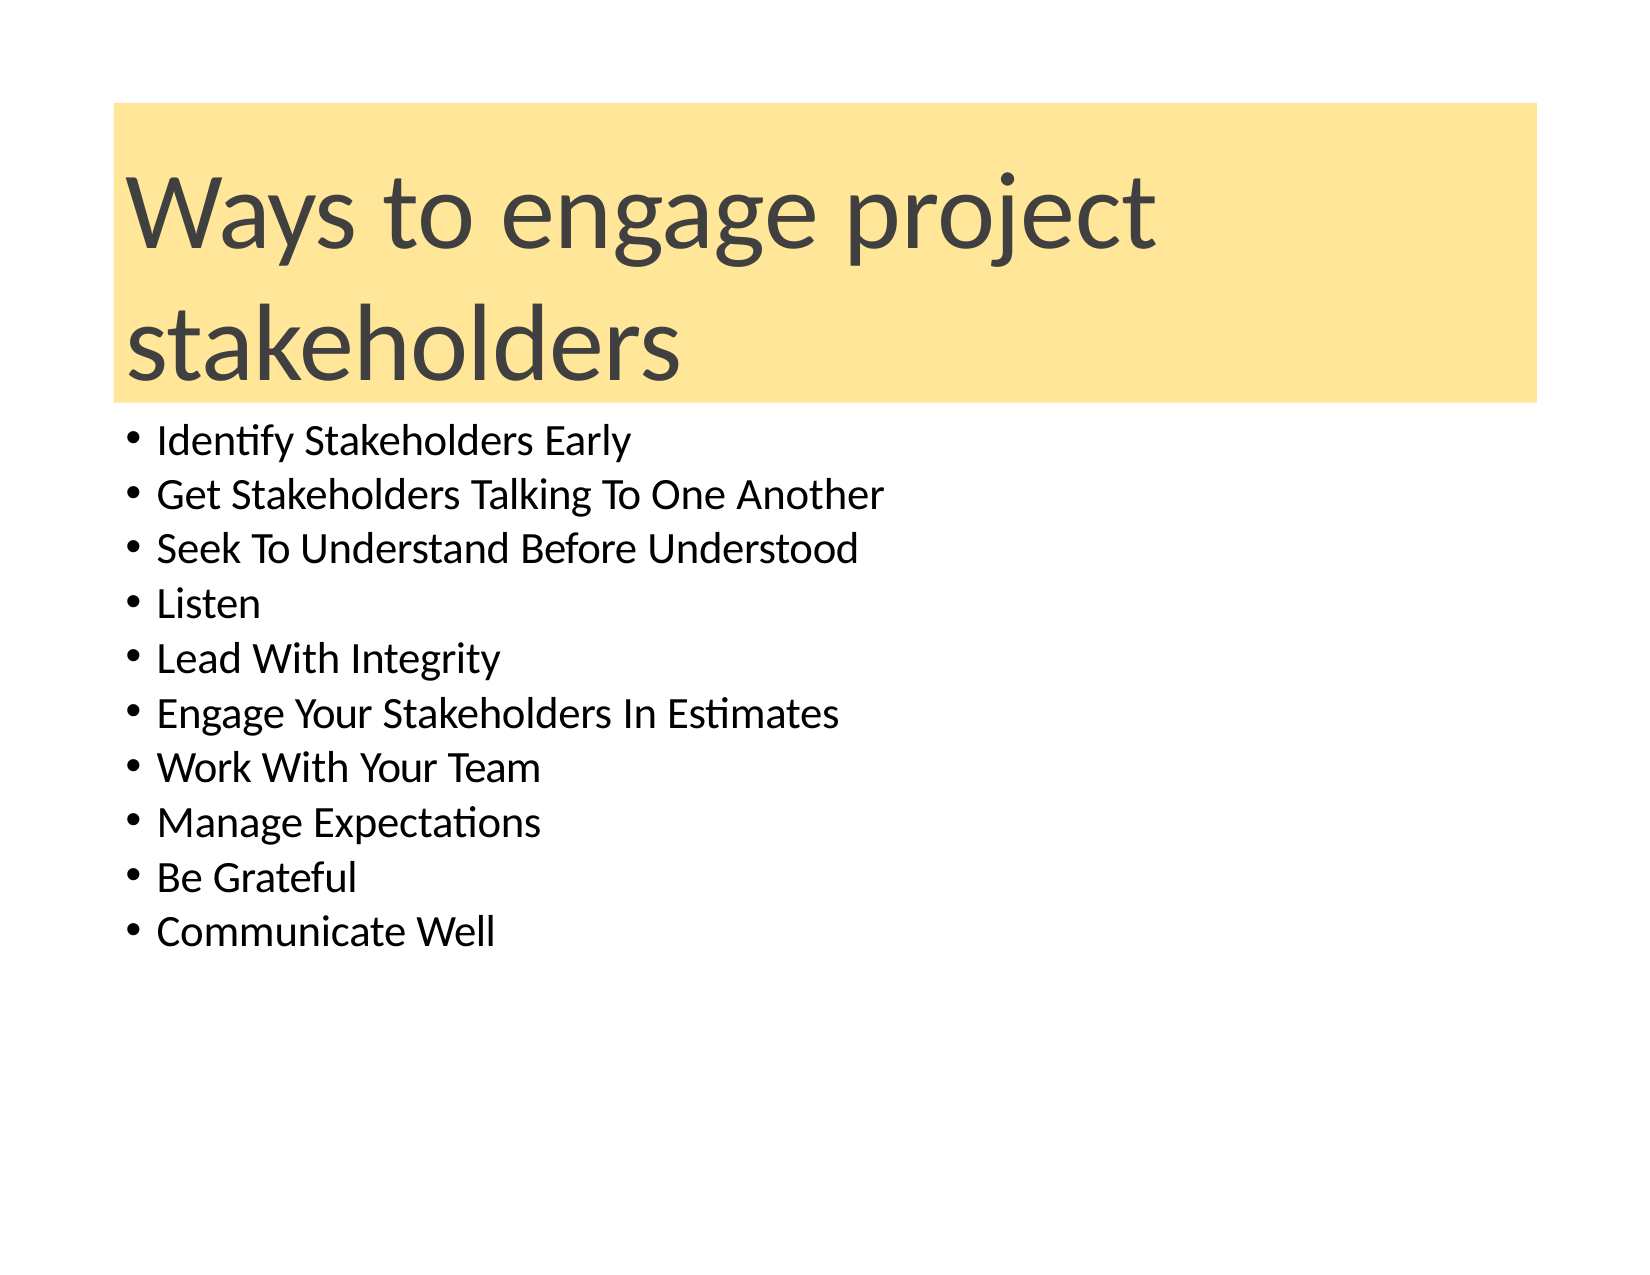

# Ways to engage project stakeholders
Identify Stakeholders Early
Get Stakeholders Talking To One Another
Seek To Understand Before Understood
Listen
Lead With Integrity
Engage Your Stakeholders In Estimates
Work With Your Team
Manage Expectations
Be Grateful
Communicate Well